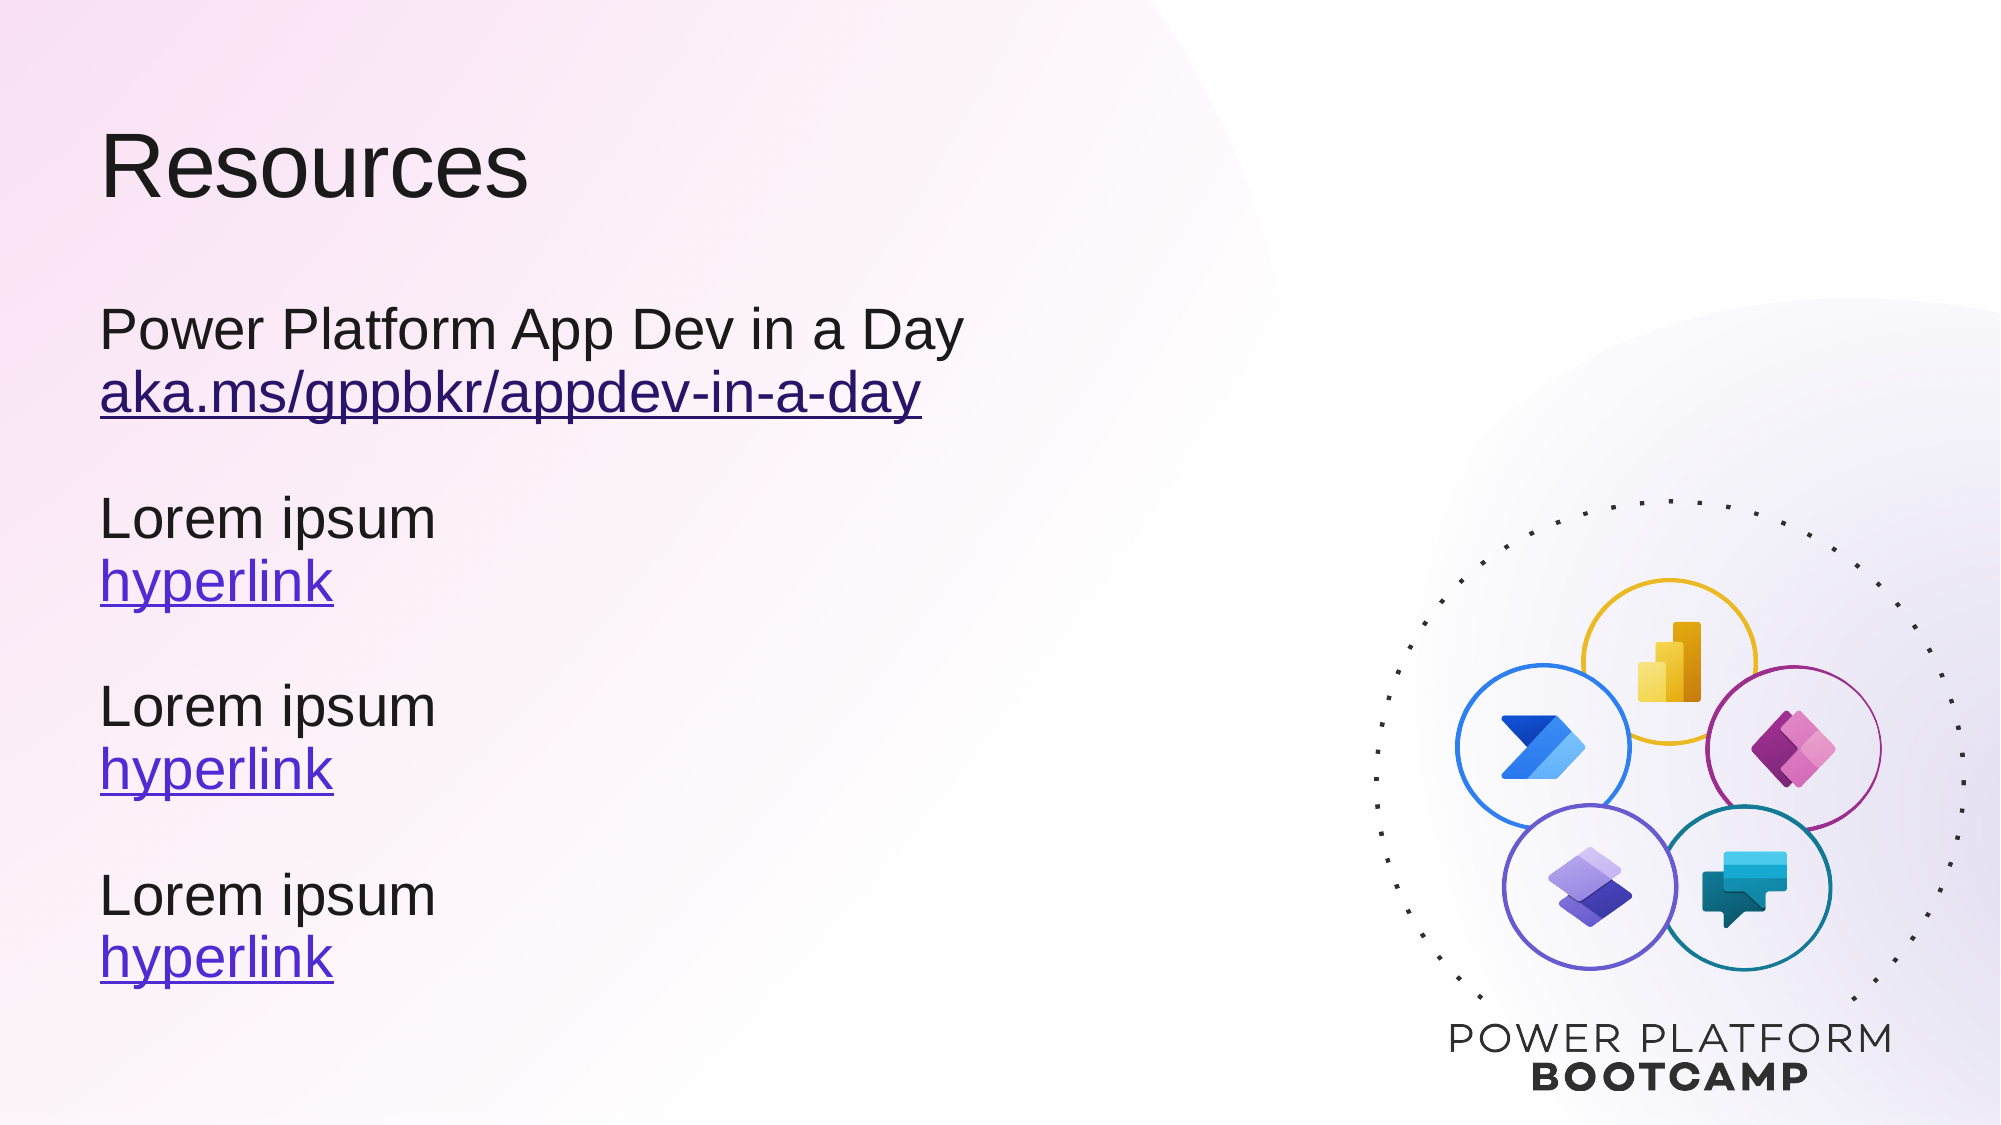

Resources
Power Platform App Dev in a Day
aka.ms/gppbkr/appdev-in-a-day
Lorem ipsum
hyperlink
Lorem ipsum
hyperlink
Lorem ipsum
hyperlink